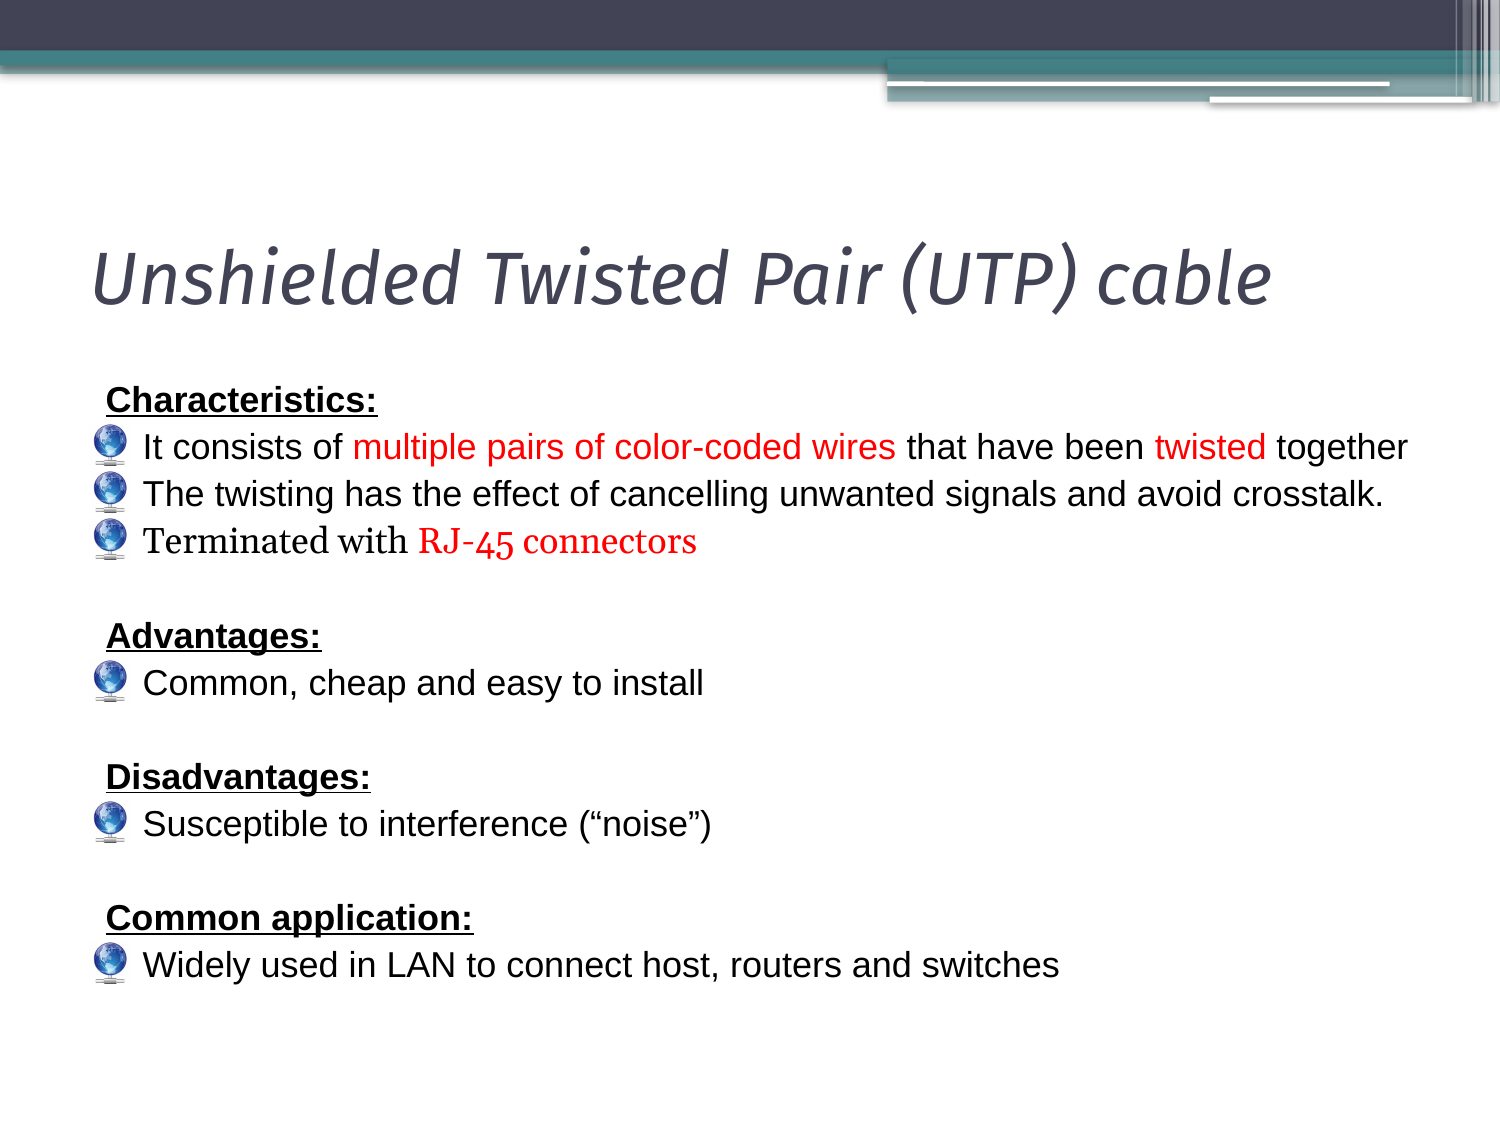

# Unshielded Twisted Pair (UTP) cable
Characteristics:
It consists of multiple pairs of color-coded wires that have been twisted together
The twisting has the effect of cancelling unwanted signals and avoid crosstalk.
Terminated with RJ-45 connectors

Advantages:
Common, cheap and easy to install

Disadvantages:
Susceptible to interference (“noise”)

Common application:
Widely used in LAN to connect host, routers and switches